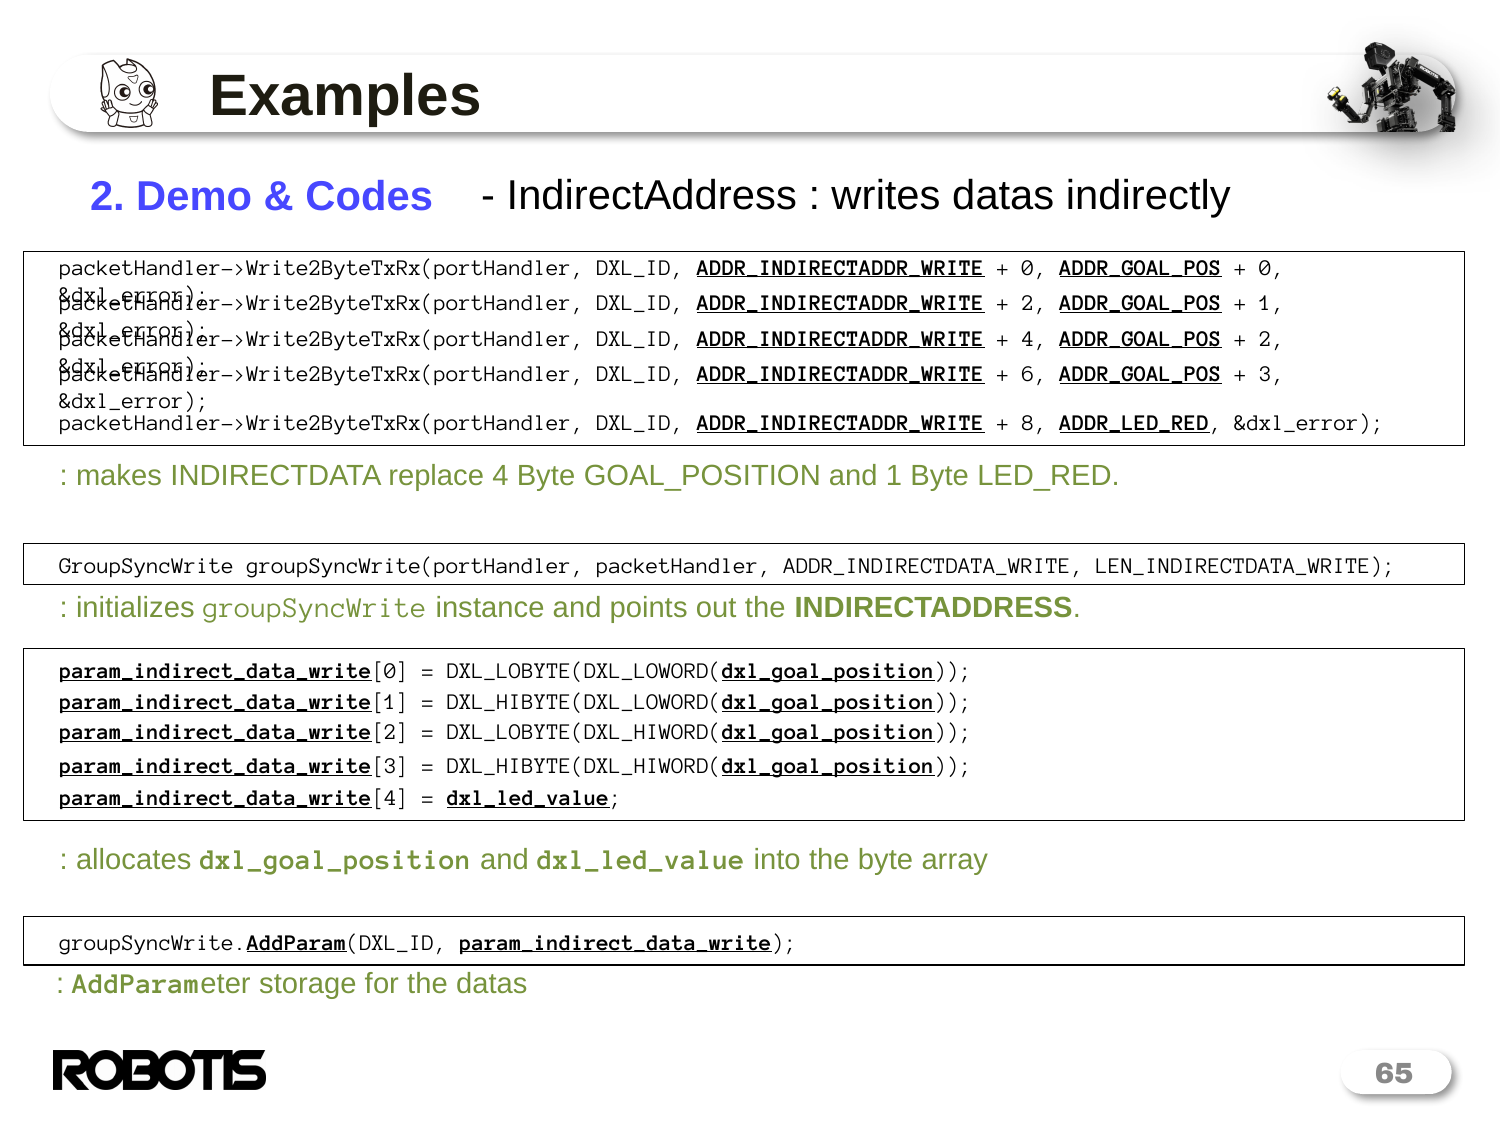

# Examples
2. Demo & Codes
- IndirectAddress : writes datas indirectly

packetHandler->Write2ByteTxRx(portHandler, DXL_ID, ADDR_INDIRECTADDR_WRITE + 0, ADDR_GOAL_POS + 0, &dxl_error);
packetHandler->Write2ByteTxRx(portHandler, DXL_ID, ADDR_INDIRECTADDR_WRITE + 2, ADDR_GOAL_POS + 1, &dxl_error);
packetHandler->Write2ByteTxRx(portHandler, DXL_ID, ADDR_INDIRECTADDR_WRITE + 4, ADDR_GOAL_POS + 2, &dxl_error);
packetHandler->Write2ByteTxRx(portHandler, DXL_ID, ADDR_INDIRECTADDR_WRITE + 6, ADDR_GOAL_POS + 3, &dxl_error);
packetHandler->Write2ByteTxRx(portHandler, DXL_ID, ADDR_INDIRECTADDR_WRITE + 8, ADDR_LED_RED, &dxl_error);
: makes INDIRECTDATA replace 4 Byte GOAL_POSITION and 1 Byte LED_RED.
GroupSyncWrite groupSyncWrite(portHandler, packetHandler, ADDR_INDIRECTDATA_WRITE, LEN_INDIRECTDATA_WRITE);

: initializes groupSyncWrite instance and points out the INDIRECTADDRESS.
param_indirect_data_write[0] = DXL_LOBYTE(DXL_LOWORD(dxl_goal_position));

param_indirect_data_write[1] = DXL_HIBYTE(DXL_LOWORD(dxl_goal_position));
param_indirect_data_write[2] = DXL_LOBYTE(DXL_HIWORD(dxl_goal_position));
param_indirect_data_write[3] = DXL_HIBYTE(DXL_HIWORD(dxl_goal_position));
param_indirect_data_write[4] = dxl_led_value;
: allocates dxl_goal_position and dxl_led_value into the byte array
groupSyncWrite.AddParam(DXL_ID, param_indirect_data_write);

: AddParameter storage for the datas
65